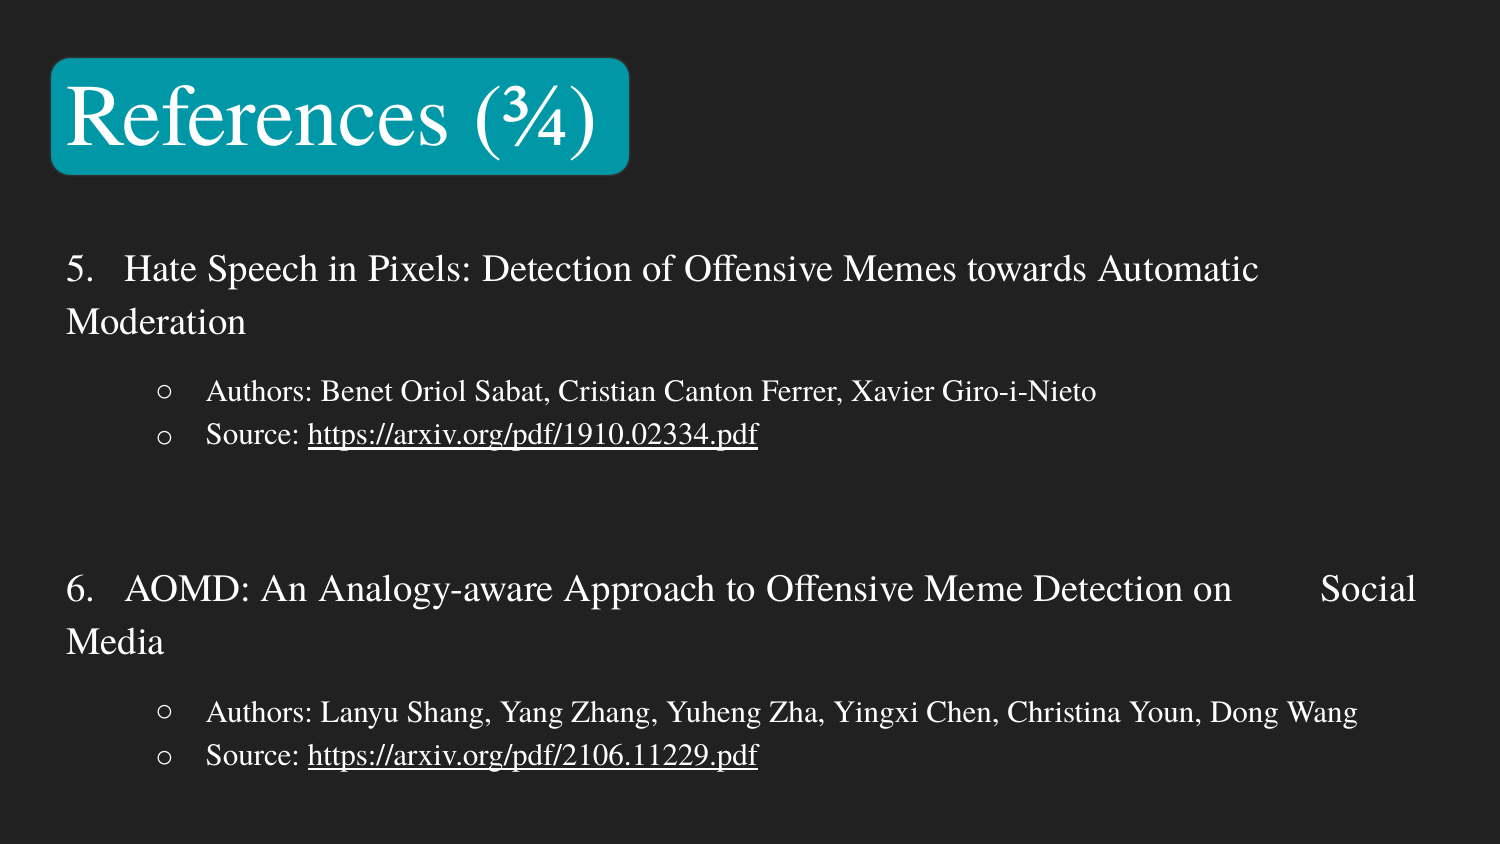

# References (¾)

5.   Hate Speech in Pixels: Detection of Offensive Memes towards Automatic      Moderation
Authors: Benet Oriol Sabat, Cristian Canton Ferrer, Xavier Giro-i-Nieto
Source: https://arxiv.org/pdf/1910.02334.pdf

6.   AOMD: An Analogy-aware Approach to Offensive Meme Detection on         Social Media
Authors: Lanyu Shang, Yang Zhang, Yuheng Zha, Yingxi Chen, Christina Youn, Dong Wang
Source: https://arxiv.org/pdf/2106.11229.pdf